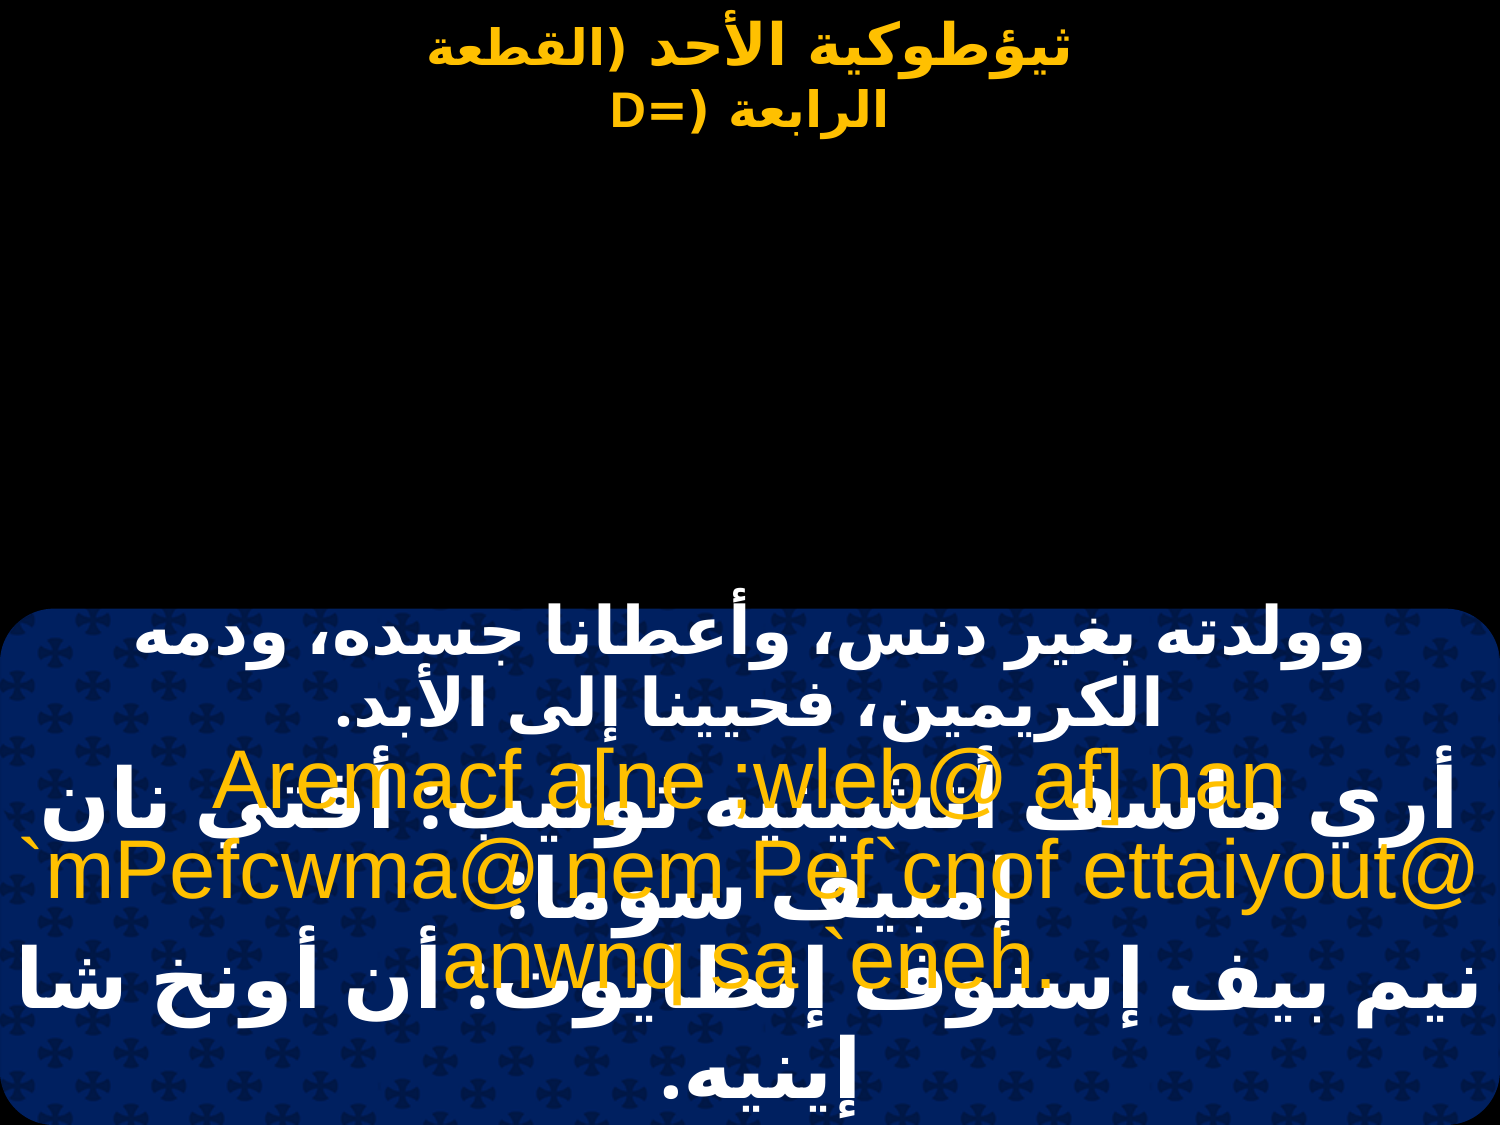

وولدته بغير دنس، وأعطانا جسده، ودمه الكريمين، فحيينا إلى الأبد.
Aremacf a[ne ;wleb@ af] nan `mPefcwma@ nem Pef`cnof ettaiyout@ anwnq sa `eneh.
أري ماسف أتشينيه ثوليب: أفتي نان إمبيف سوما:
نيم بيف إسنوف إتطايوت: أن أونخ شا إينيه.